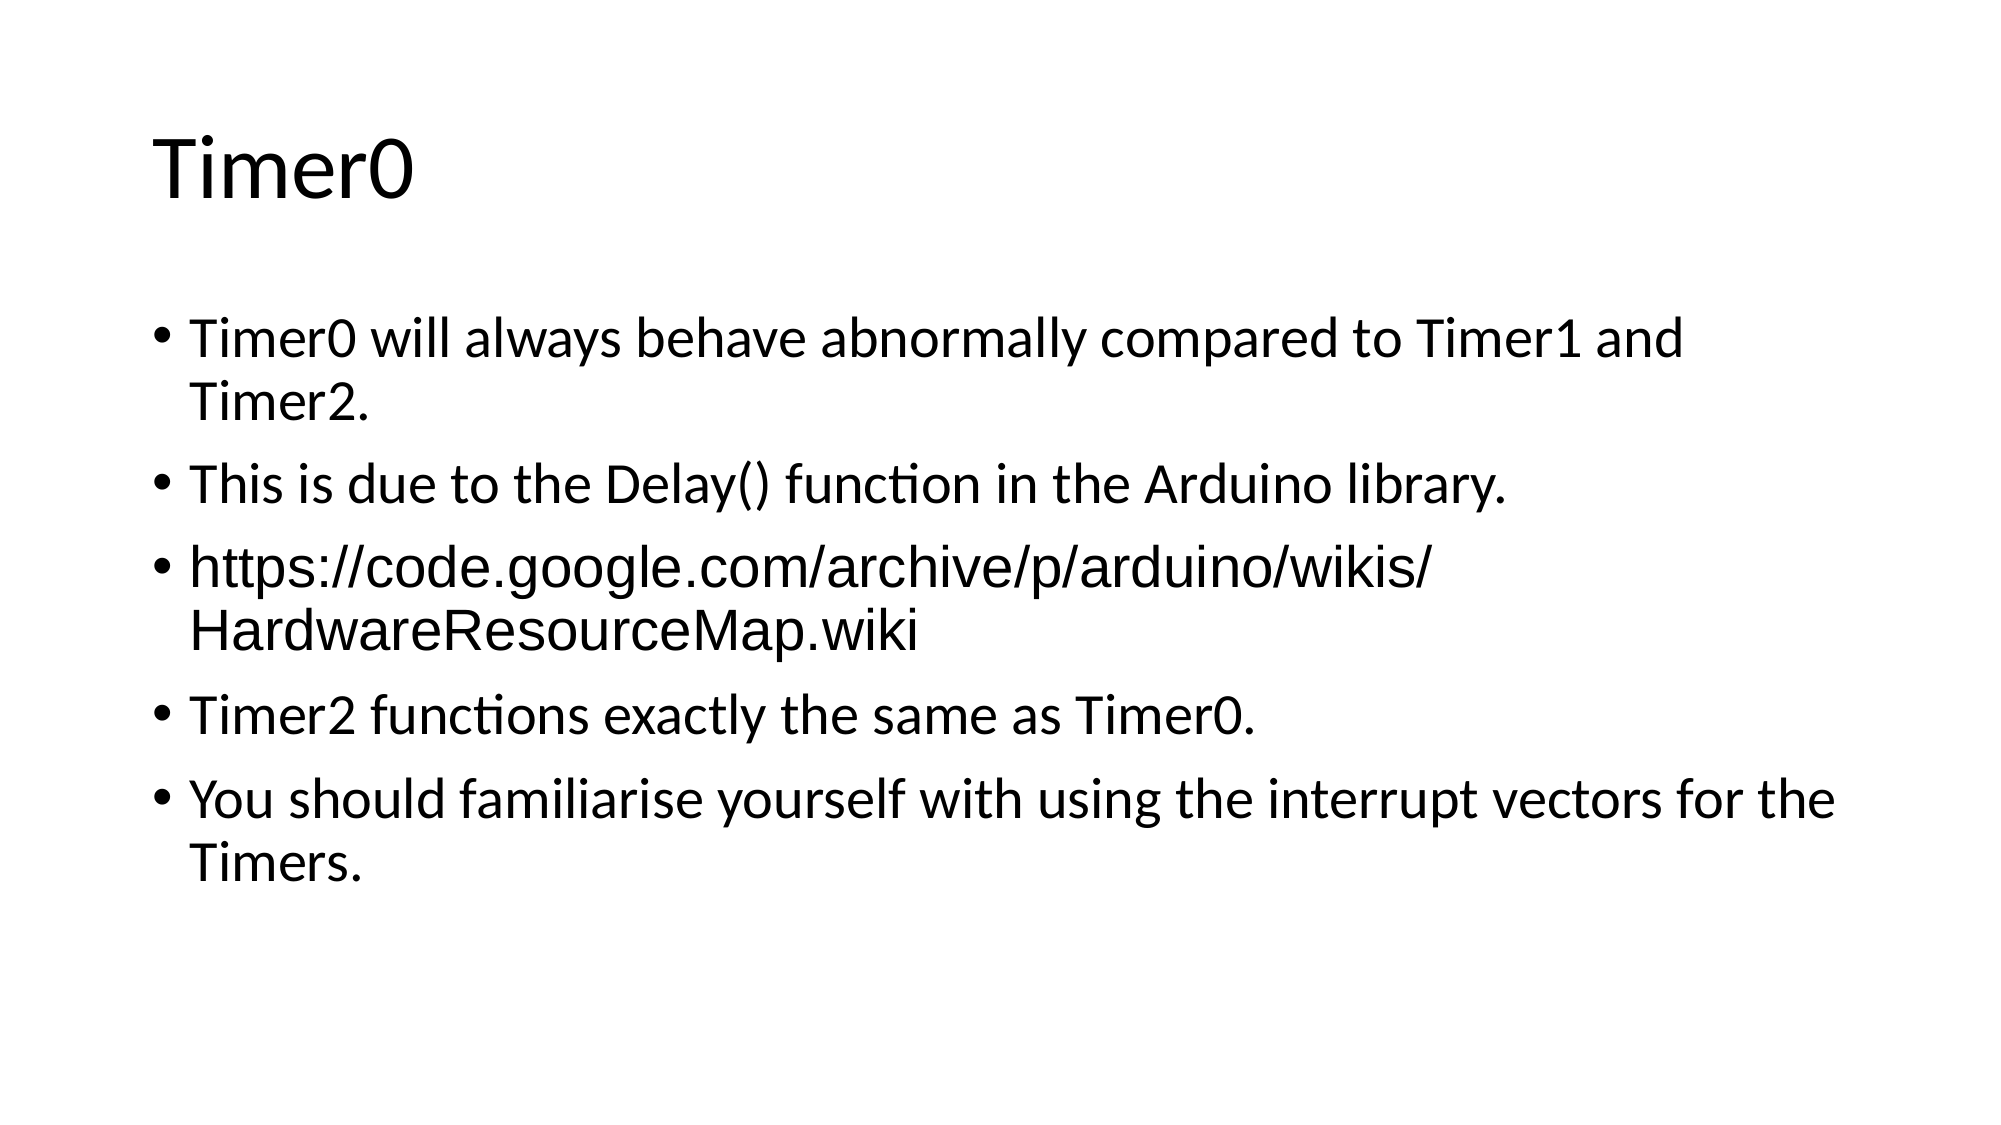

# Timer0
Timer0 will always behave abnormally compared to Timer1 and Timer2.
This is due to the Delay() function in the Arduino library.
https://code.google.com/archive/p/arduino/wikis/HardwareResourceMap.wiki
Timer2 functions exactly the same as Timer0.
You should familiarise yourself with using the interrupt vectors for the Timers.